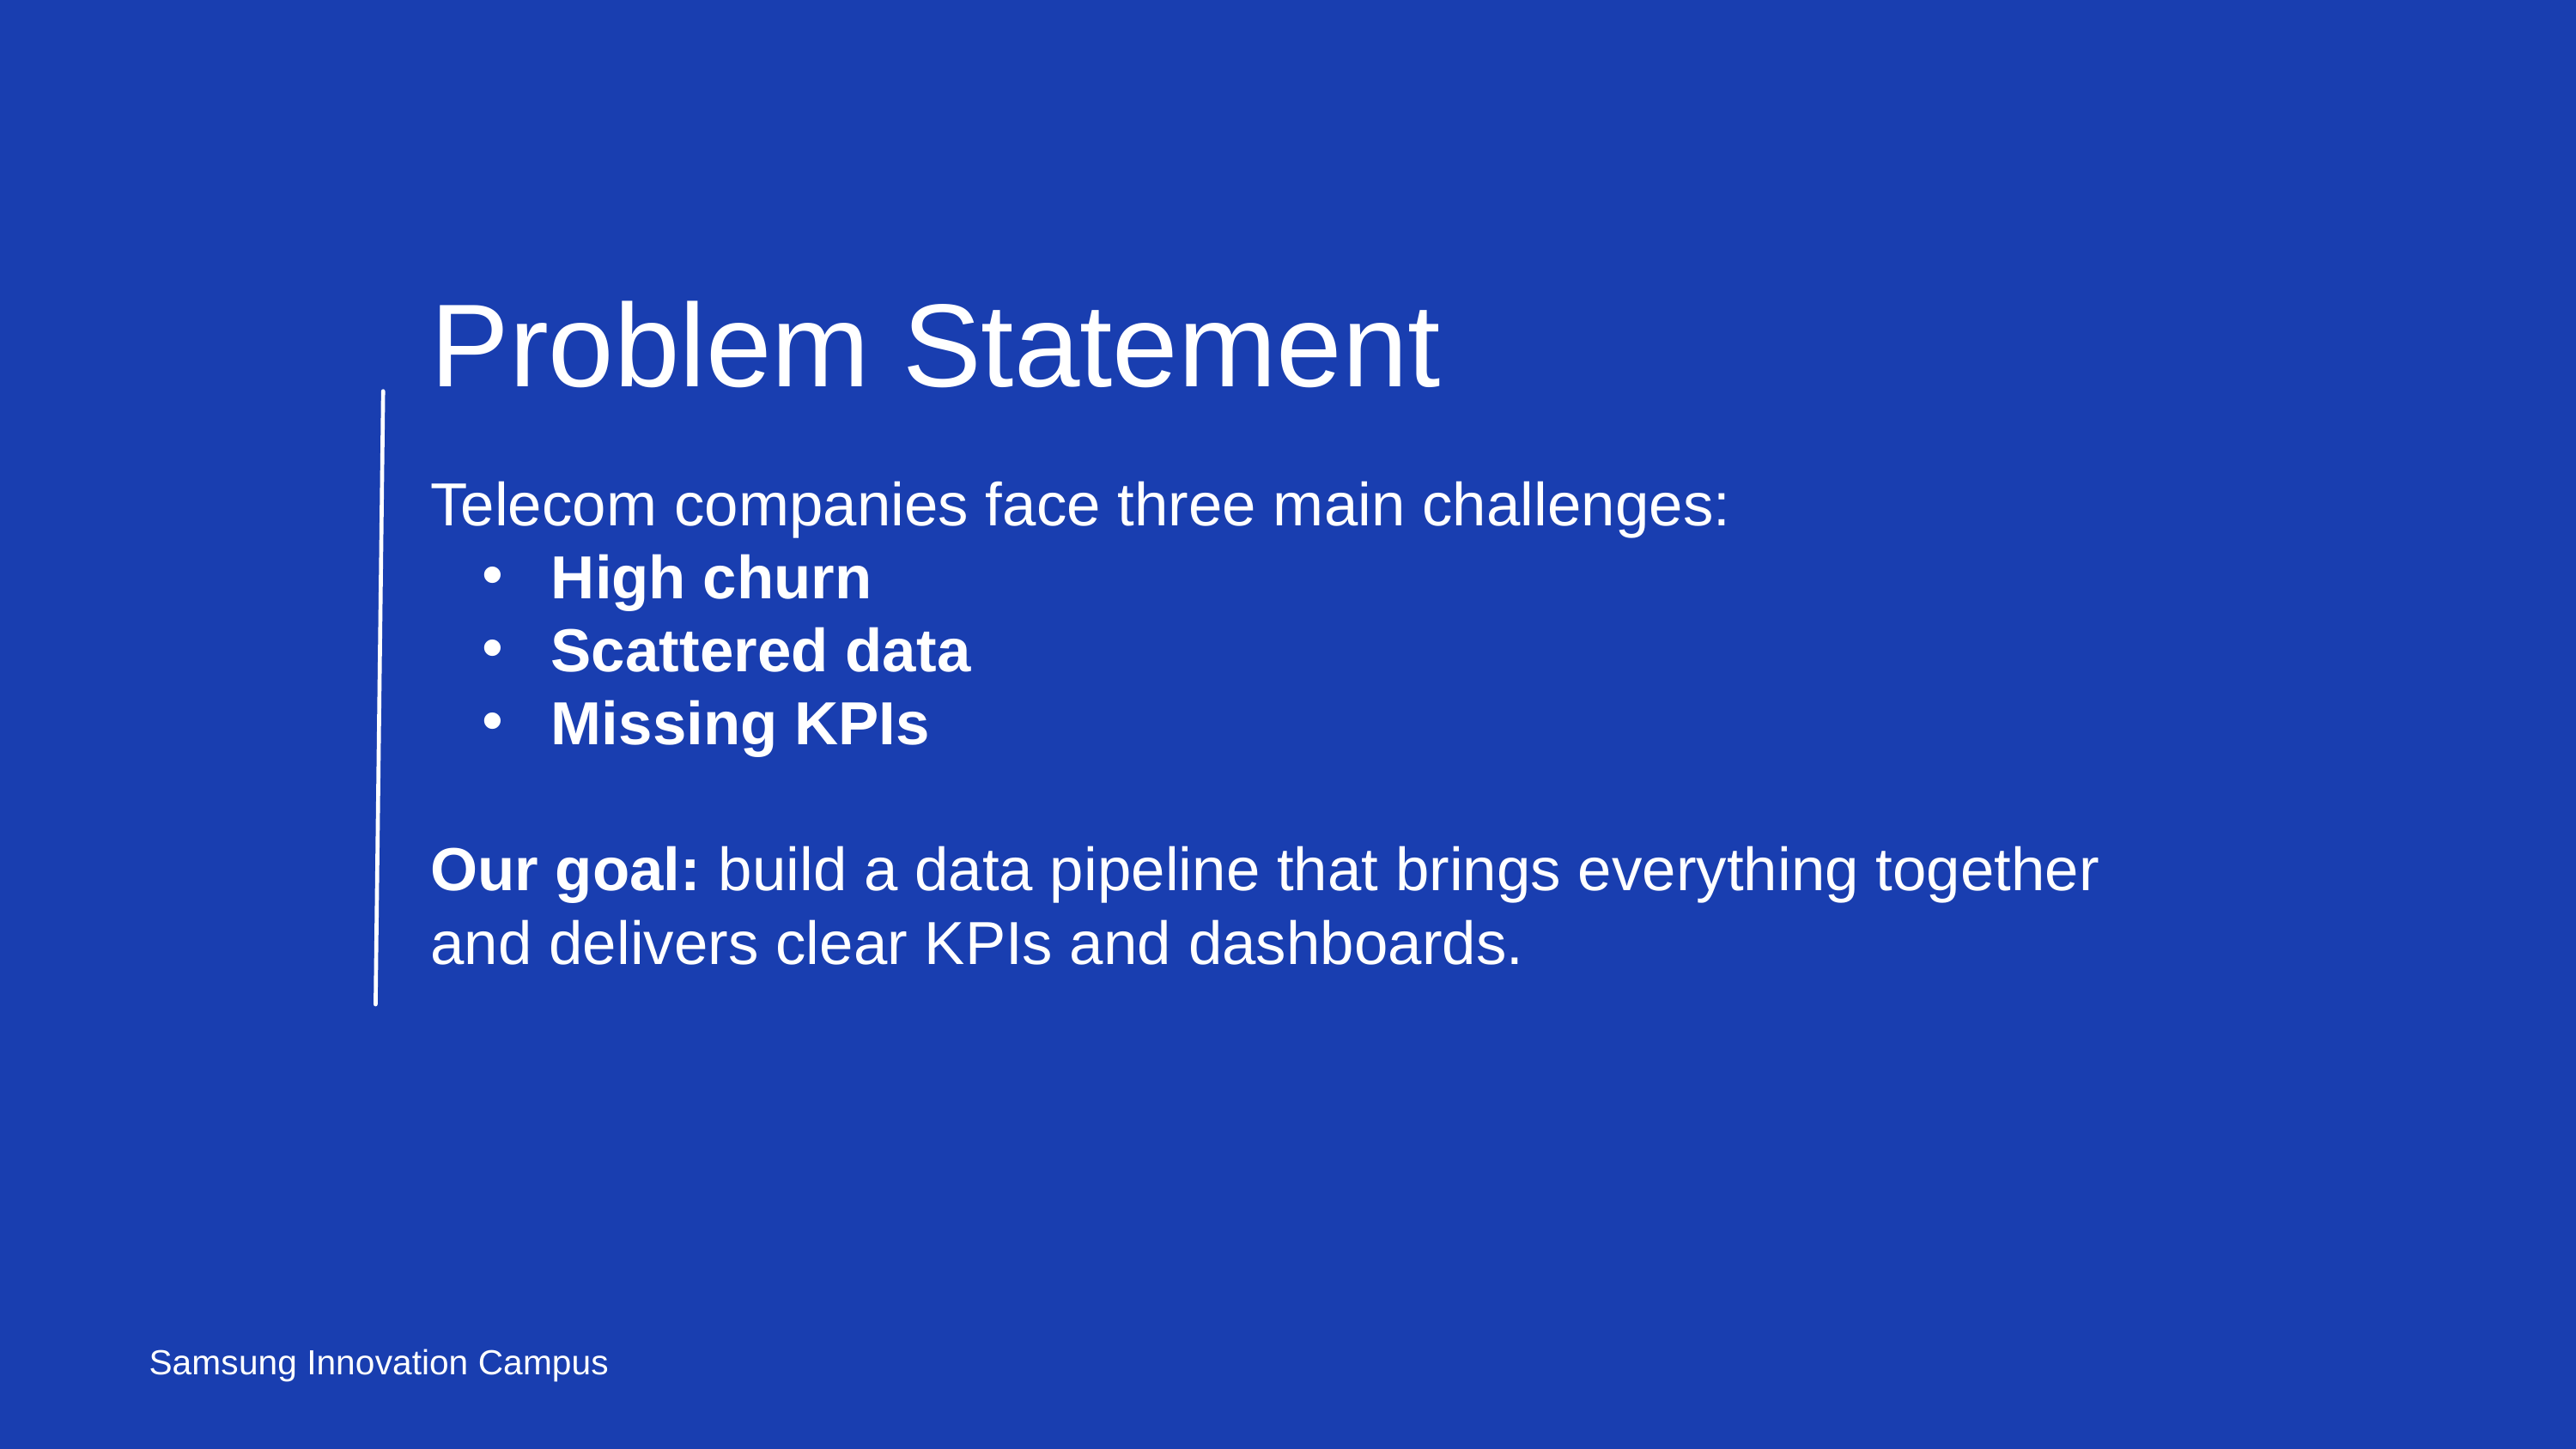

Problem Statement
Telecom companies face three main challenges:
 High churn
 Scattered data
 Missing KPIs

Our goal: build a data pipeline that brings everything together and delivers clear KPIs and dashboards.

Samsung Innovation Campus